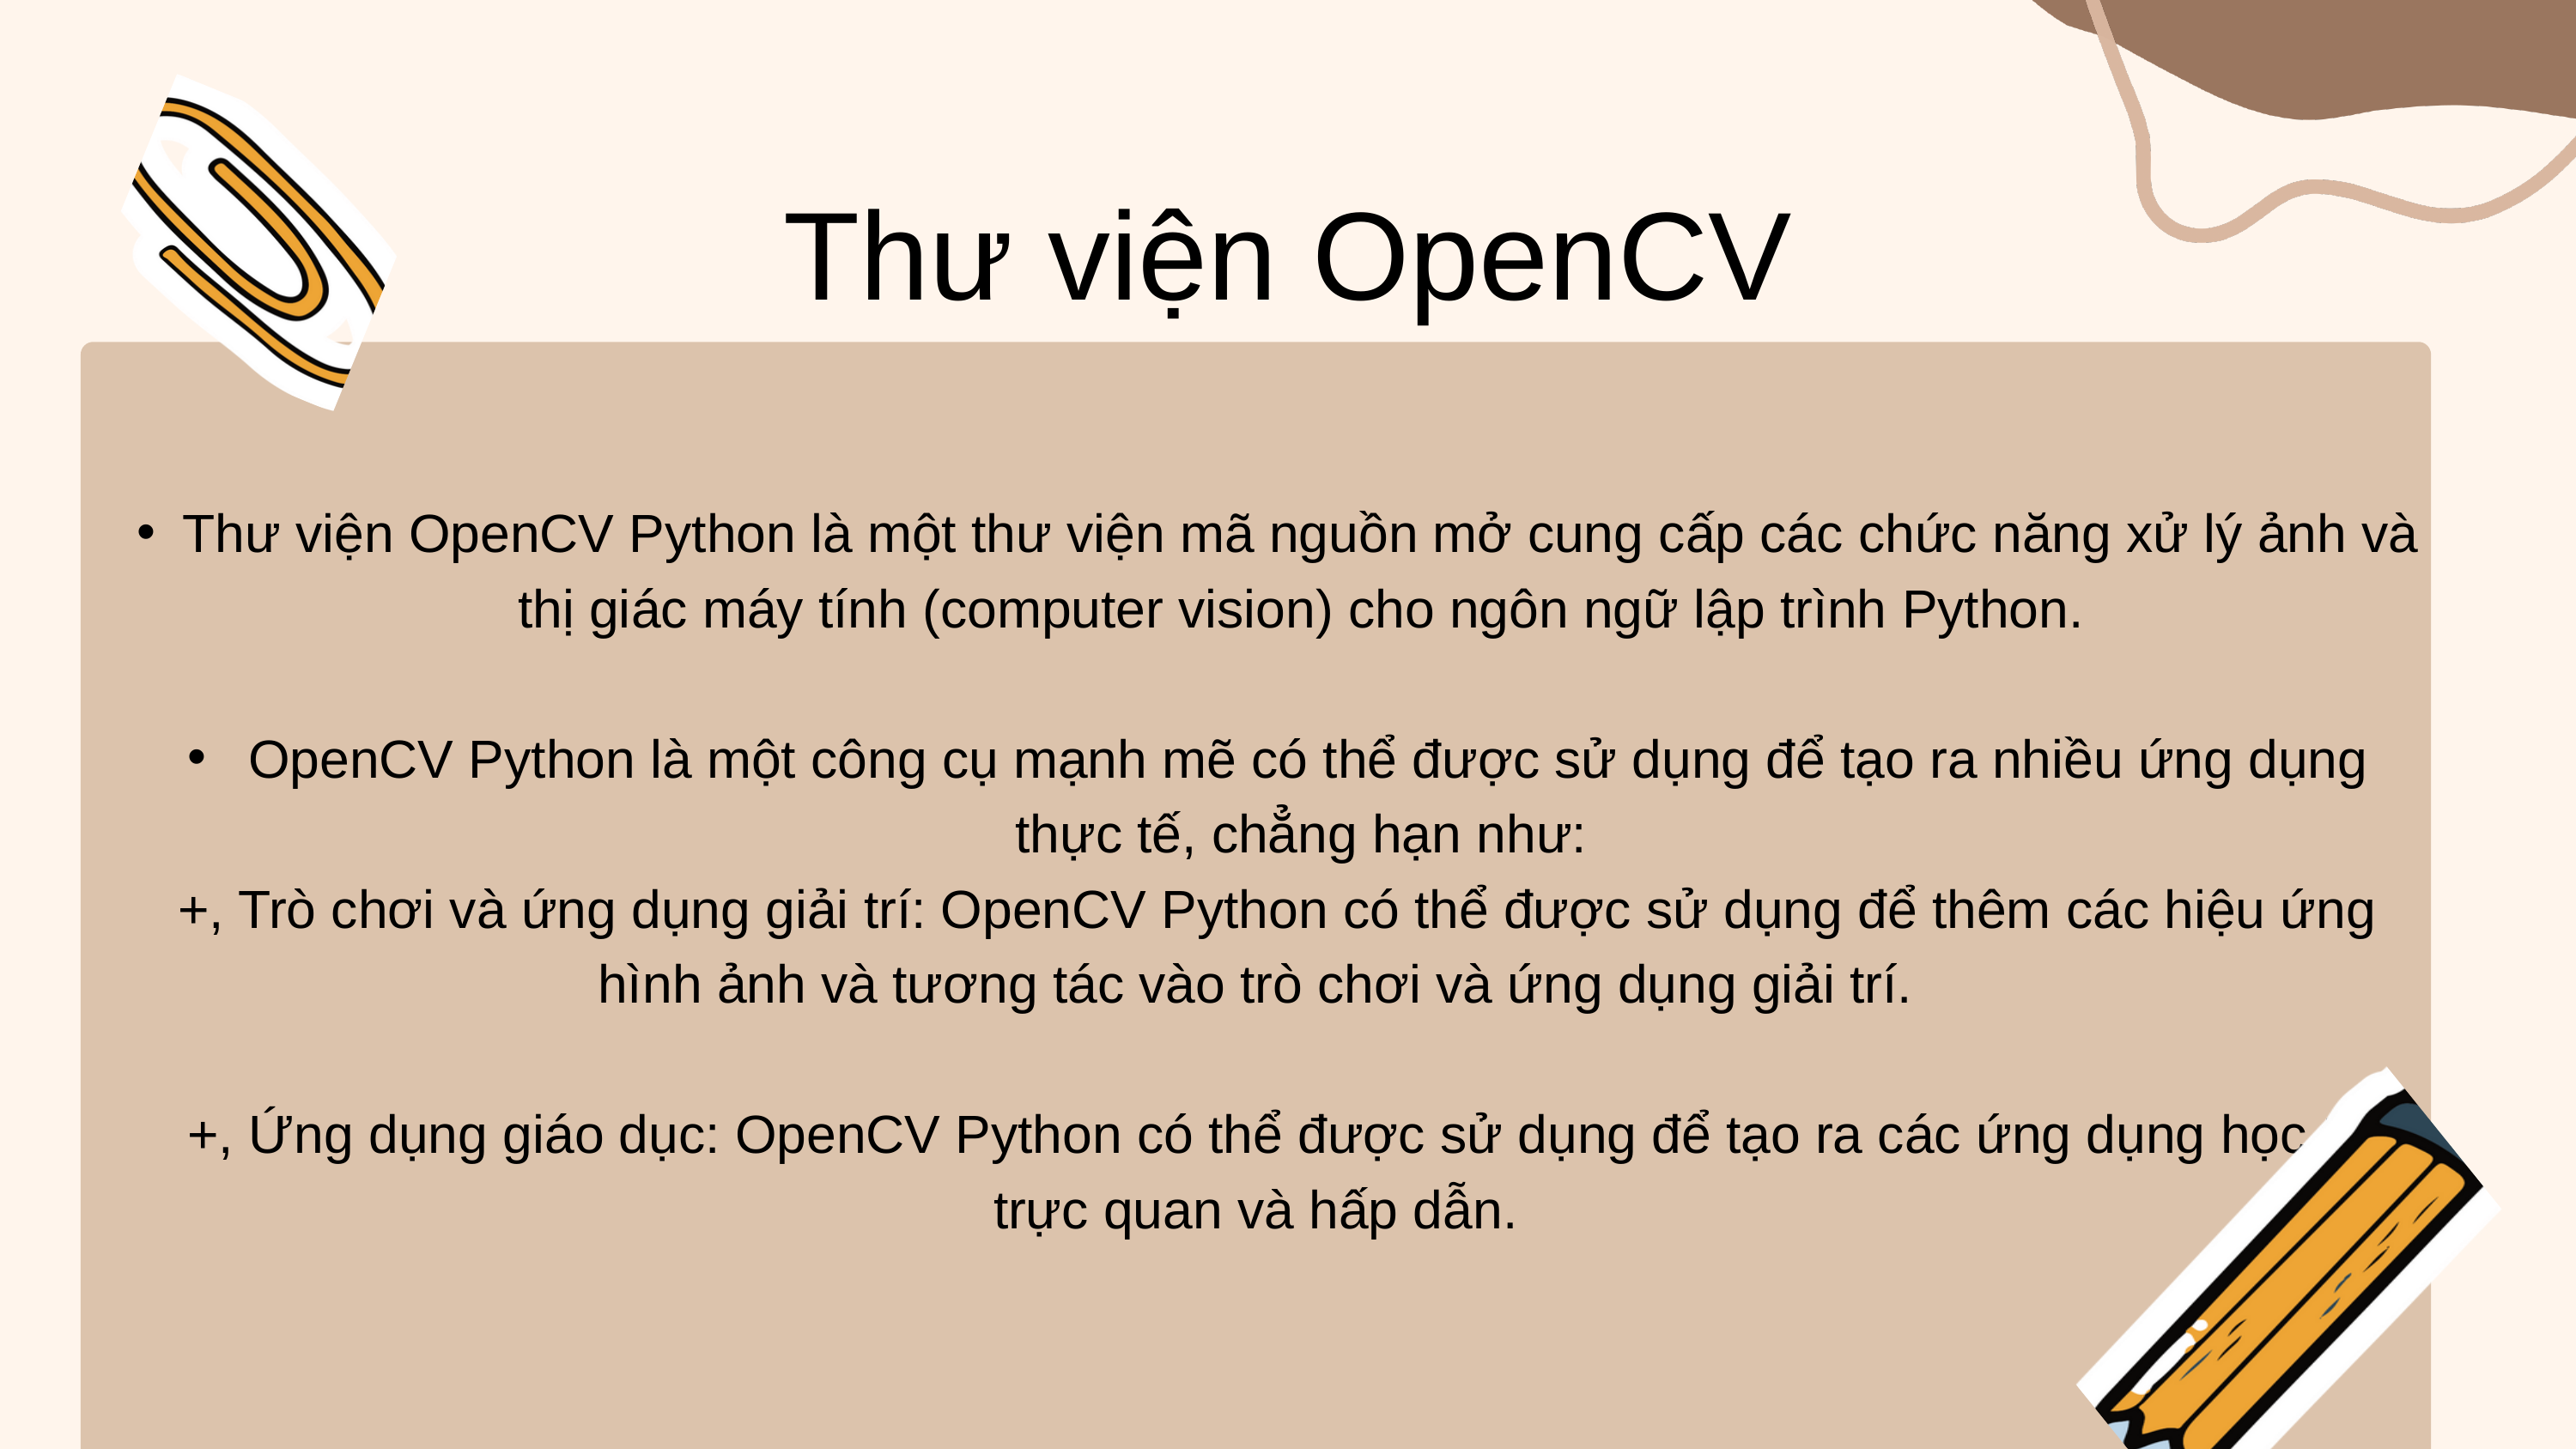

Thư viện OpenCV

Thư viện OpenCV Python là một thư viện mã nguồn mở cung cấp các chức năng xử lý ảnh và thị giác máy tính (computer vision) cho ngôn ngữ lập trình Python.

 OpenCV Python là một công cụ mạnh mẽ có thể được sử dụng để tạo ra nhiều ứng dụng thực tế, chẳng hạn như:
   +, Trò chơi và ứng dụng giải trí: OpenCV Python có thể được sử dụng để thêm các hiệu ứng hình ảnh và tương tác vào trò chơi và ứng dụng giải trí.

     +, Ứng dụng giáo dục: OpenCV Python có thể được sử dụng để tạo ra các ứng dụng học tập trực quan và hấp dẫn.